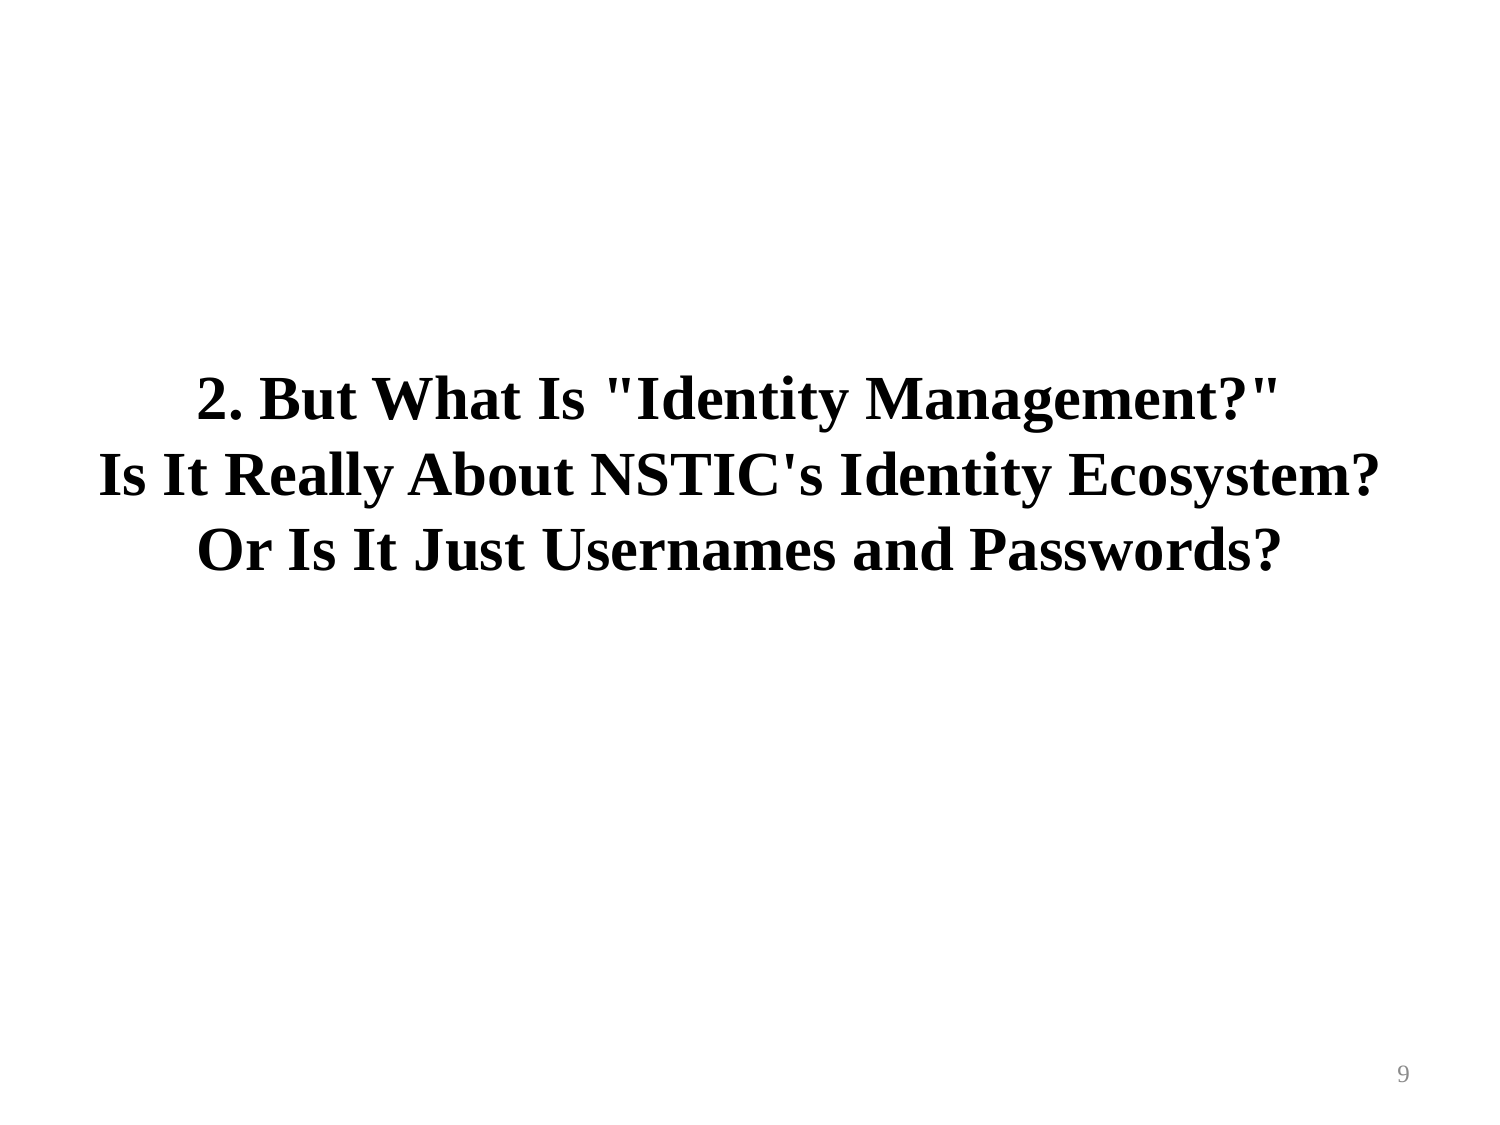

# 2. But What Is "Identity Management?" Is It Really About NSTIC's Identity Ecosystem? Or Is It Just Usernames and Passwords?

9